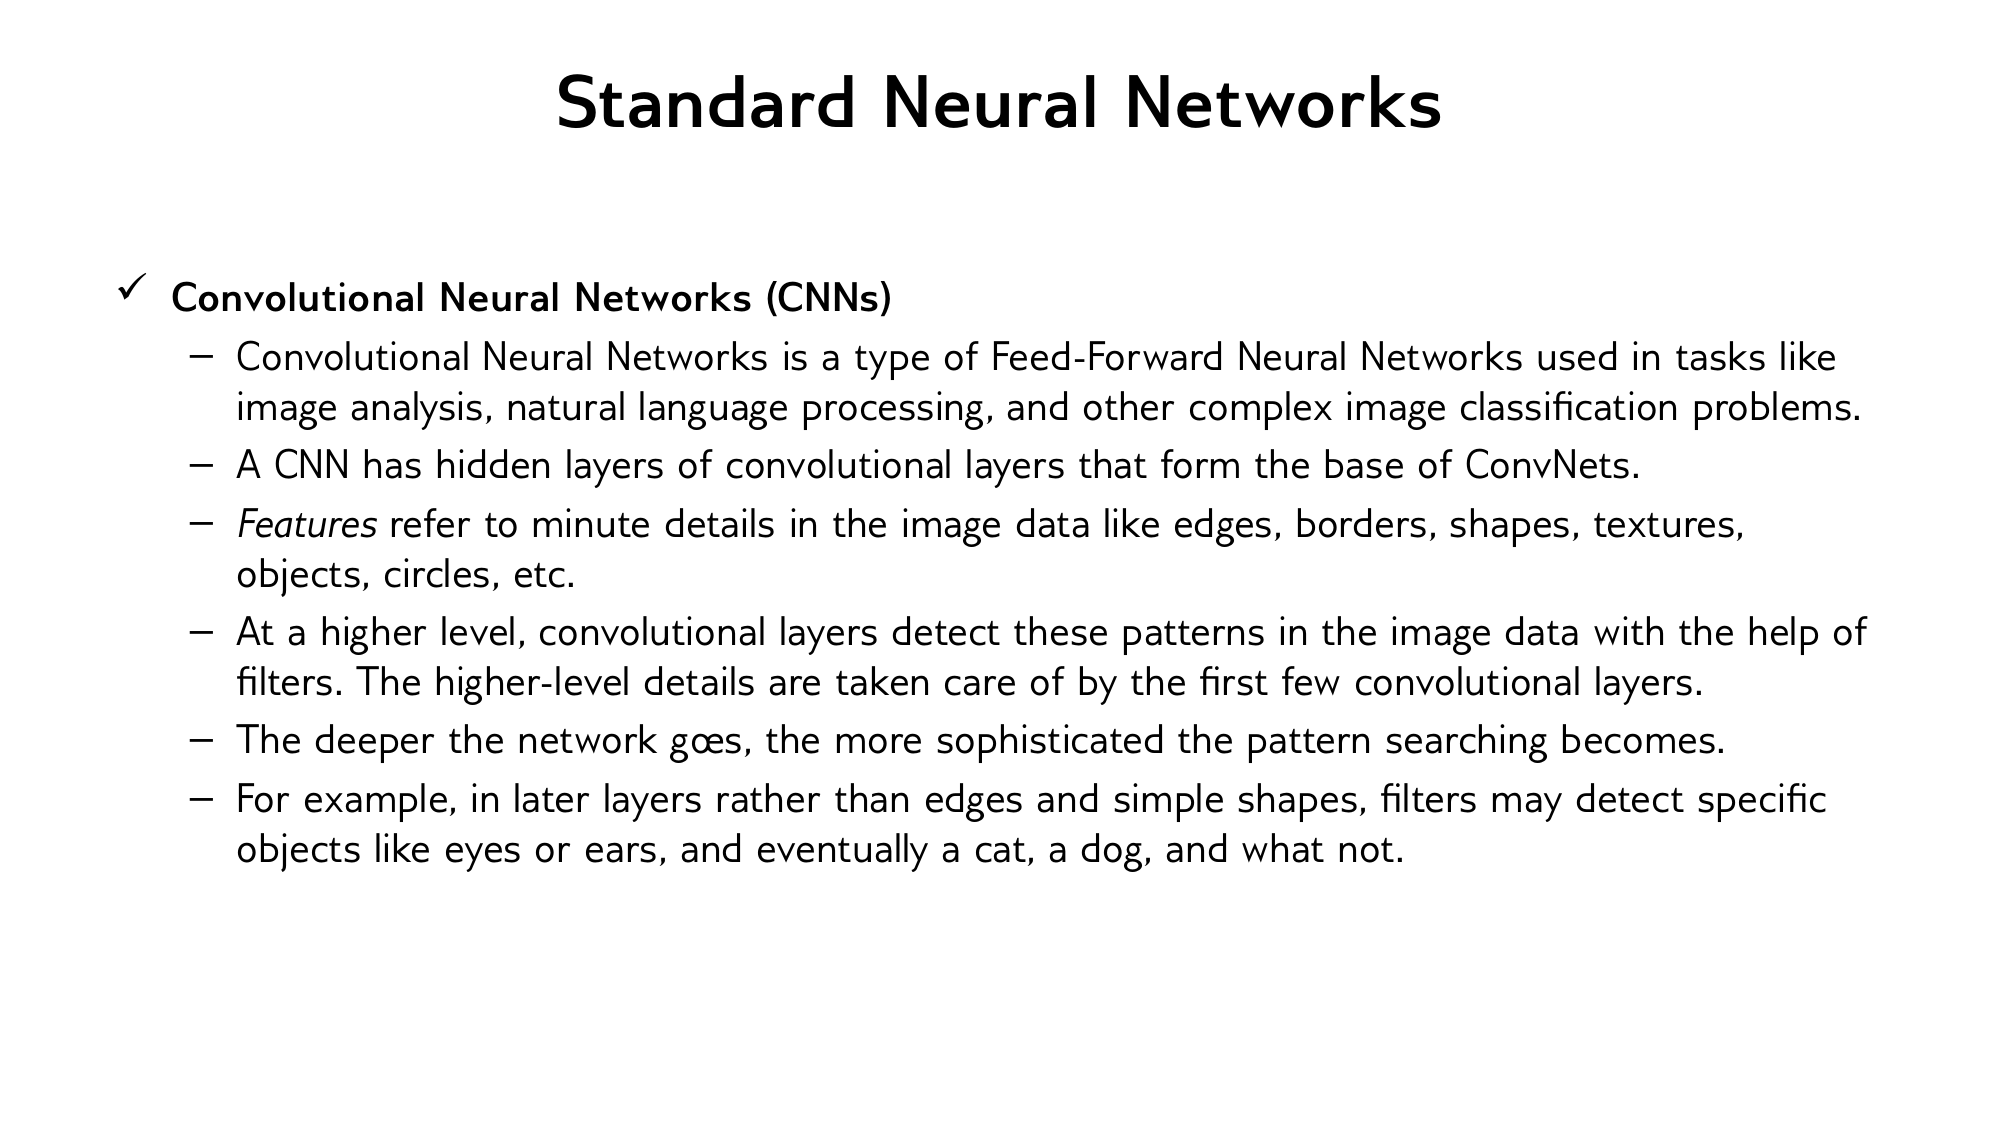

# Standard Neural Networks
Convolutional Neural Networks (CNNs)
Convolutional Neural Networks is a type of Feed-Forward Neural Networks used in tasks like image analysis, natural language processing, and other complex image classification problems.
A CNN has hidden layers of convolutional layers that form the base of ConvNets.
Features refer to minute details in the image data like edges, borders, shapes, textures, objects, circles, etc.
At a higher level, convolutional layers detect these patterns in the image data with the help of filters. The higher-level details are taken care of by the first few convolutional layers.
The deeper the network goes, the more sophisticated the pattern searching becomes.
For example, in later layers rather than edges and simple shapes, filters may detect specific objects like eyes or ears, and eventually a cat, a dog, and what not.